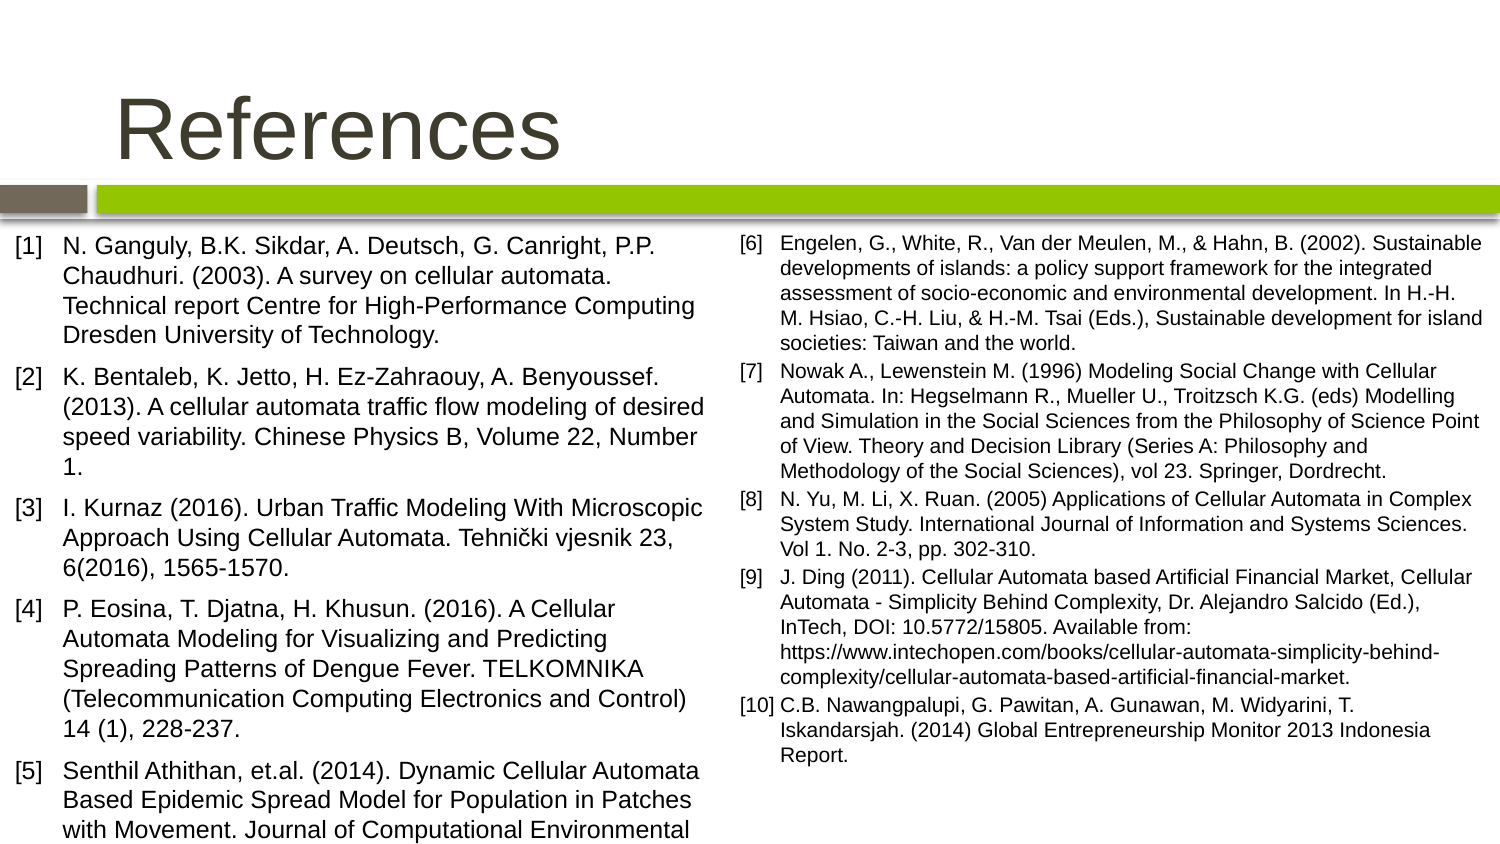

# References
[1]	N. Ganguly, B.K. Sikdar, A. Deutsch, G. Canright, P.P. Chaudhuri. (2003). A survey on cellular automata. Technical report Centre for High-Performance Computing Dresden University of Technology.
[2]	K. Bentaleb, K. Jetto, H. Ez-Zahraouy, A. Benyoussef. (2013). A cellular automata traffic flow modeling of desired speed variability. Chinese Physics B, Volume 22, Number 1.
[3]	I. Kurnaz (2016). Urban Traffic Modeling With Microscopic Approach Using Cellular Automata. Tehnički vjesnik 23, 6(2016), 1565-1570.
[4]	P. Eosina, T. Djatna, H. Khusun. (2016). A Cellular Automata Modeling for Visualizing and Predicting Spreading Patterns of Dengue Fever. TELKOMNIKA (Telecommunication Computing Electronics and Control) 14 (1), 228-237.
[5]	Senthil Athithan, et.al. (2014). Dynamic Cellular Automata Based Epidemic Spread Model for Population in Patches with Movement. Journal of Computational Environmental Sciences, vol. 2014, Article ID 518053, 8 pages, 2014. doi:10.1155/2014/518053.

[6]	Engelen, G., White, R., Van der Meulen, M., & Hahn, B. (2002). Sustainable developments of islands: a policy support framework for the integrated assessment of socio-economic and environmental development. In H.-H. M. Hsiao, C.-H. Liu, & H.-M. Tsai (Eds.), Sustainable development for island societies: Taiwan and the world.
[7]	Nowak A., Lewenstein M. (1996) Modeling Social Change with Cellular Automata. In: Hegselmann R., Mueller U., Troitzsch K.G. (eds) Modelling and Simulation in the Social Sciences from the Philosophy of Science Point of View. Theory and Decision Library (Series A: Philosophy and Methodology of the Social Sciences), vol 23. Springer, Dordrecht.
[8]	N. Yu, M. Li, X. Ruan. (2005) Applications of Cellular Automata in Complex System Study. International Journal of Information and Systems Sciences. Vol 1. No. 2-3, pp. 302-310.
[9]	J. Ding (2011). Cellular Automata based Artificial Financial Market, Cellular Automata - Simplicity Behind Complexity, Dr. Alejandro Salcido (Ed.), InTech, DOI: 10.5772/15805. Available from: https://www.intechopen.com/books/cellular-automata-simplicity-behind-complexity/cellular-automata-based-artificial-financial-market.
[10]	C.B. Nawangpalupi, G. Pawitan, A. Gunawan, M. Widyarini, T. Iskandarsjah. (2014) Global Entrepreneurship Monitor 2013 Indonesia Report.